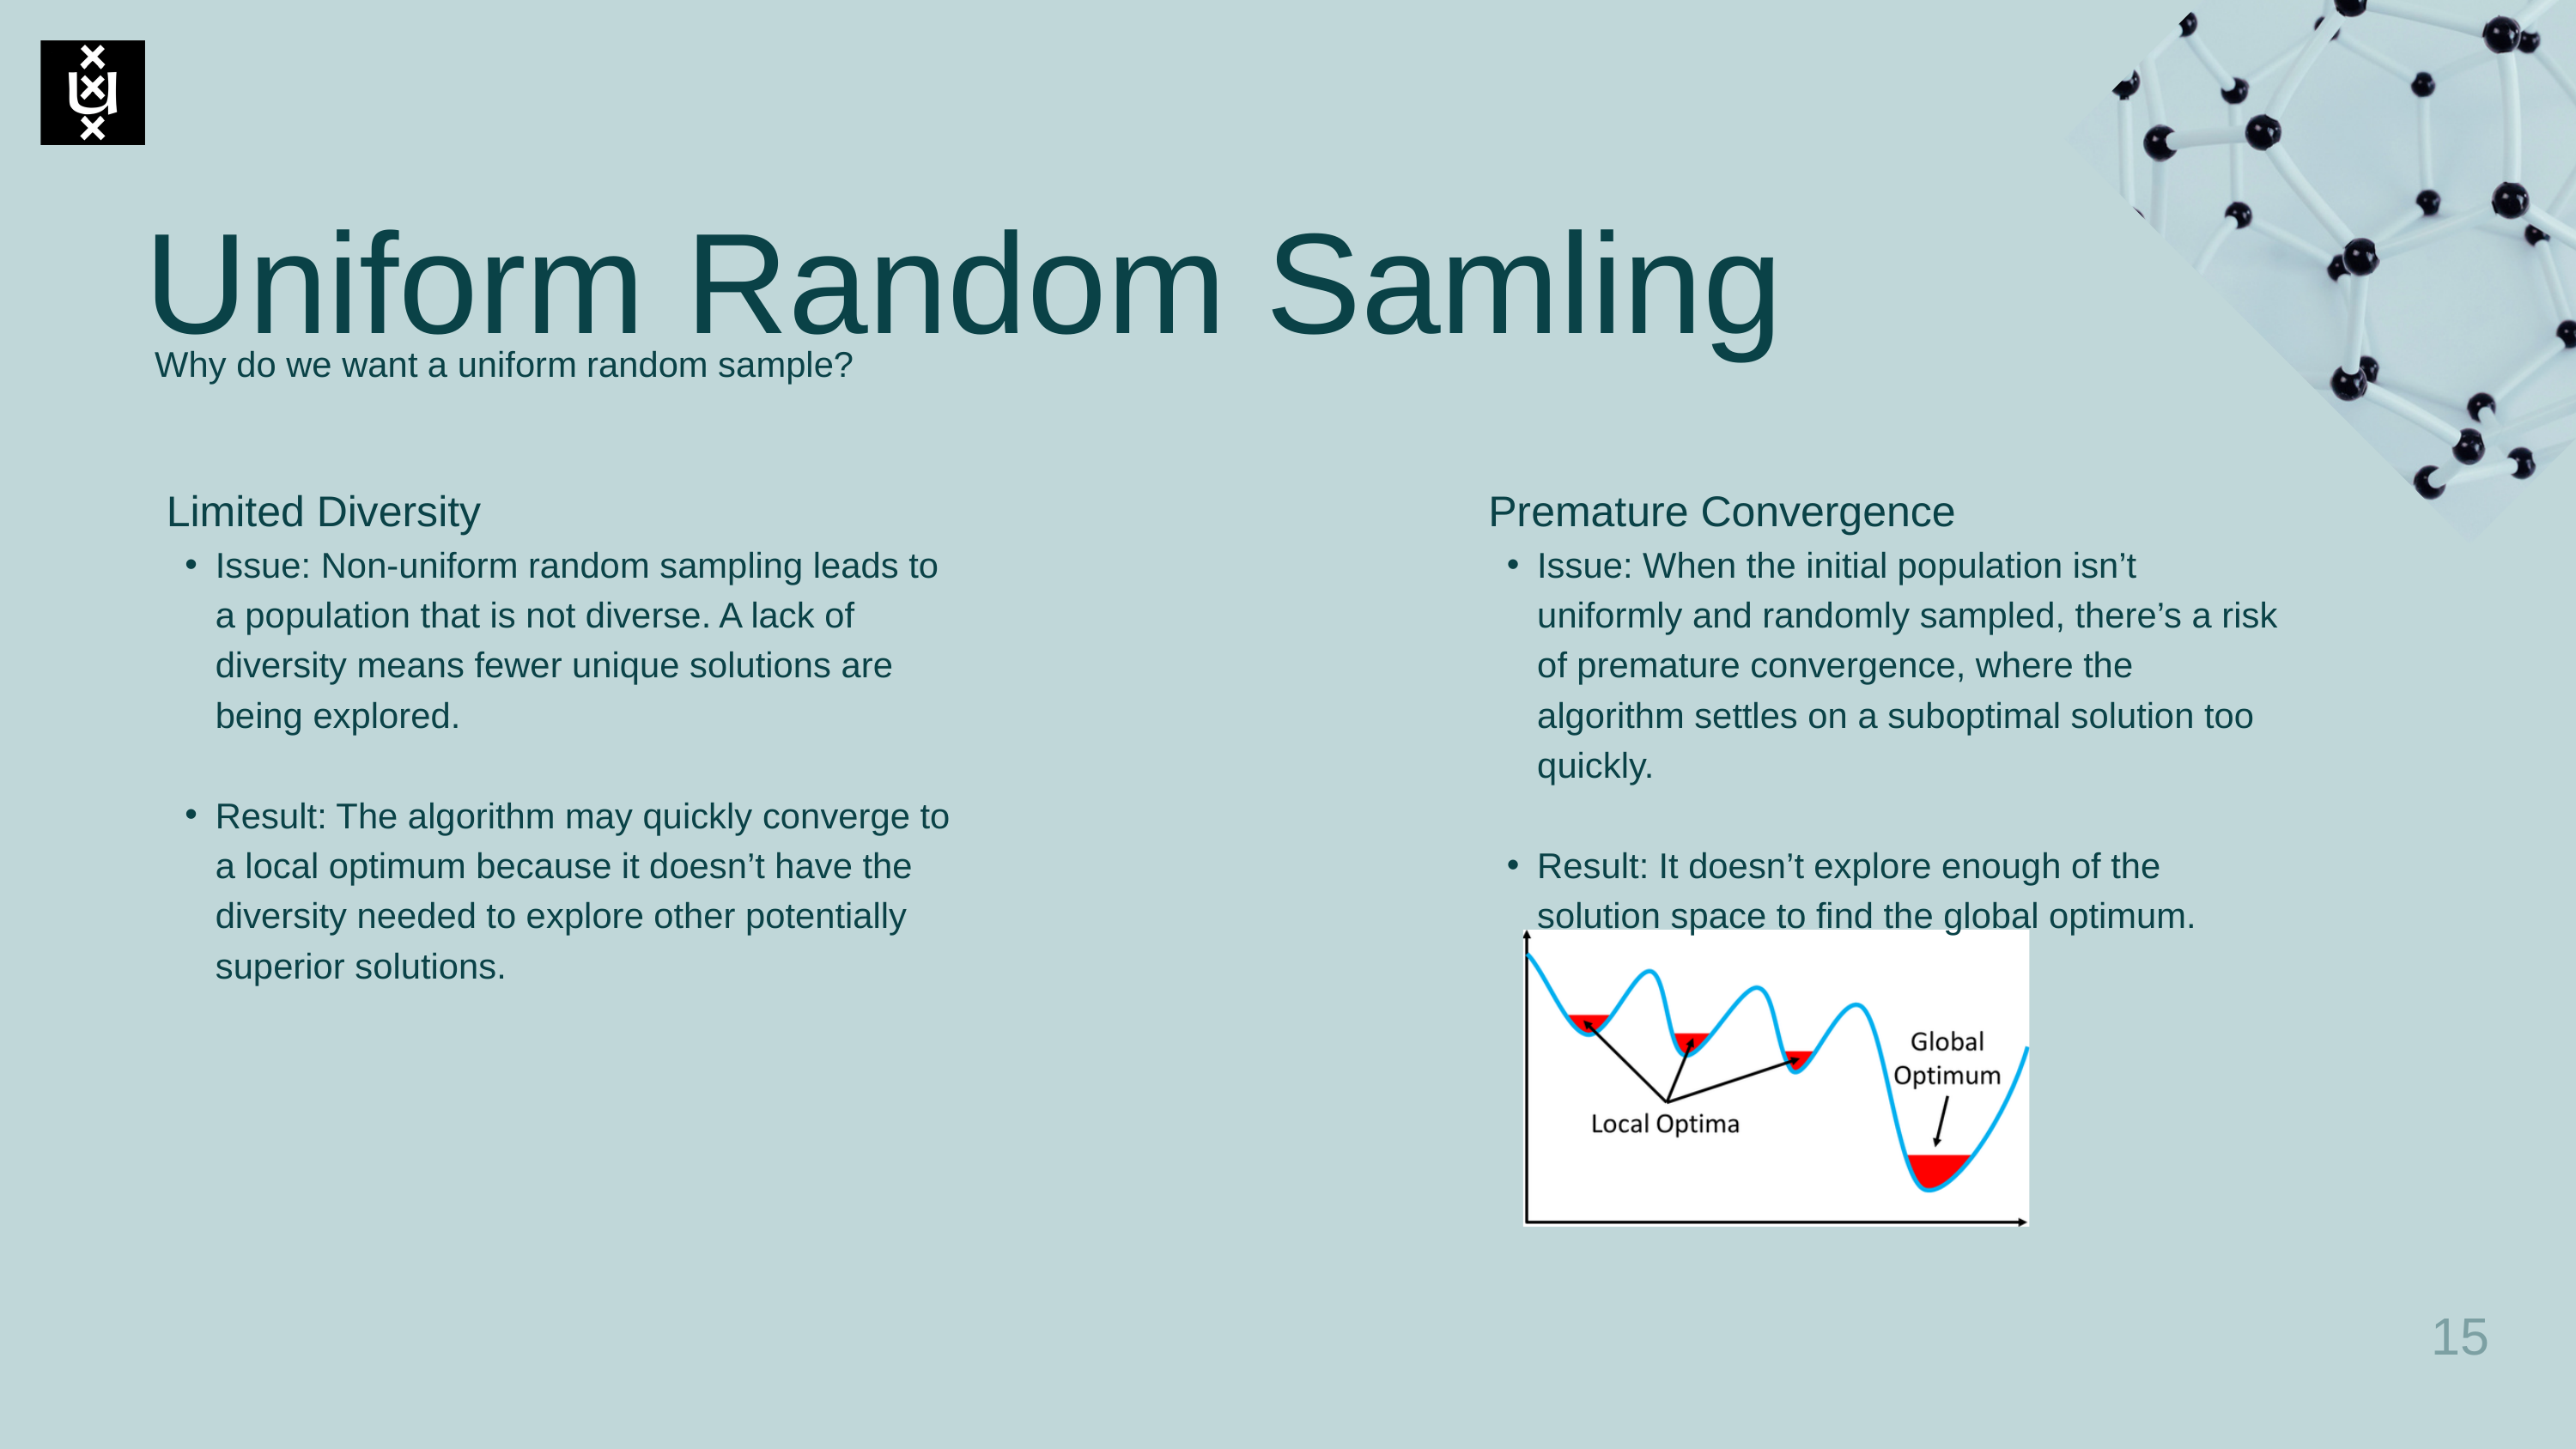

Uniform Random Samling
 Why do we want a uniform﻿ random sample?
 Limited Diversity
Issue: Non-uniform random sampling leads to a population that is not diverse. A lack of diversity means fewer unique solutions are being explored.

Result: The algorithm may quickly converge to a local optimum because it doesn’t have the diversity needed to explore other potentially superior solutions.

 Premature Convergence
Issue: When the initial population isn’t uniformly and randomly sampled, there’s a risk of premature convergence, where the algorithm settles on a suboptimal solution too quickly.

Result: It doesn’t explore enough of the solution space to find the global optimum.

15